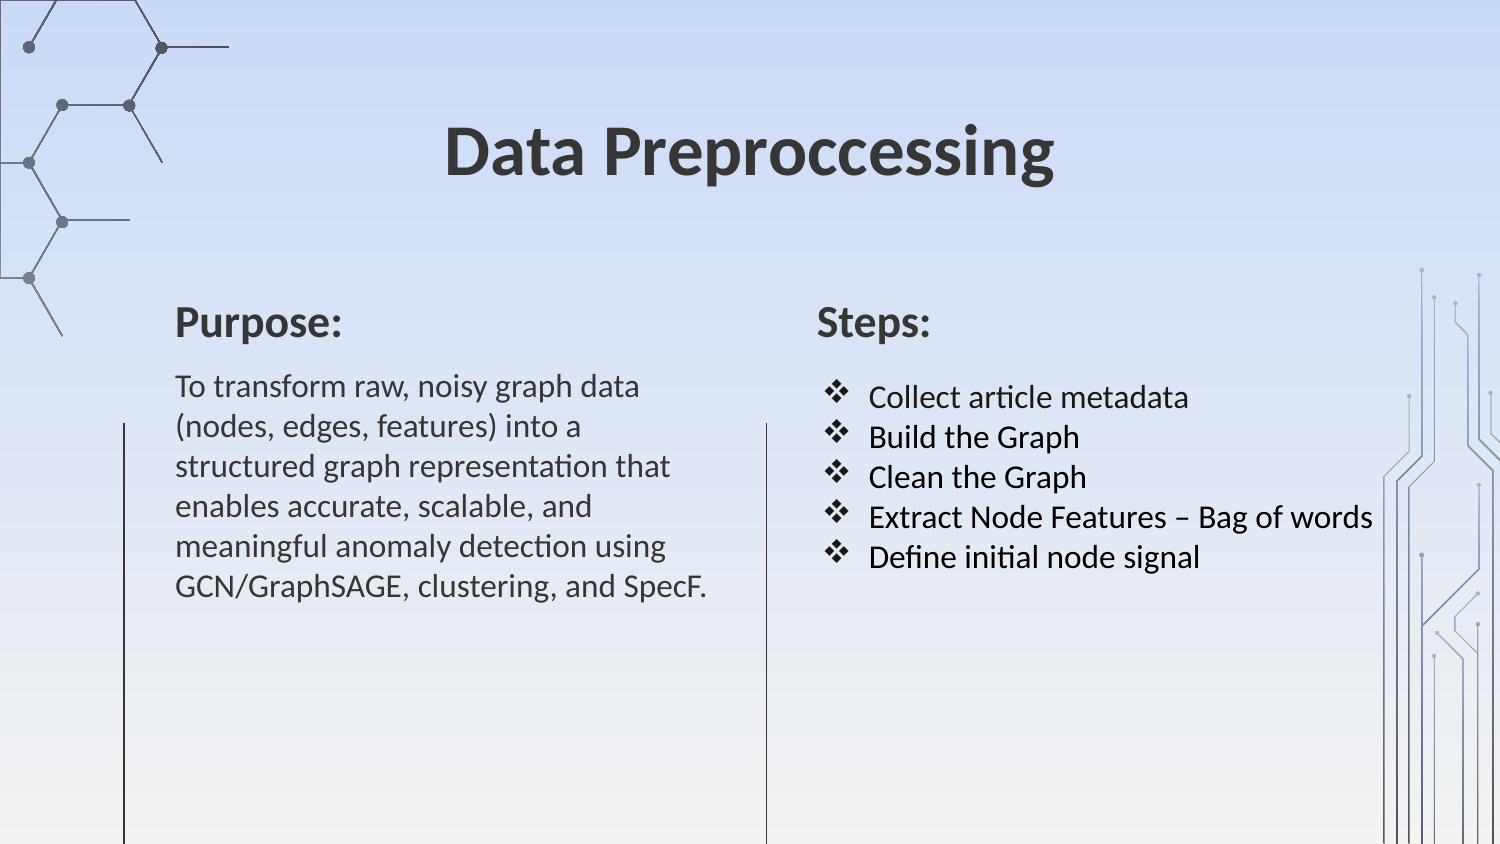

# Data Preproccessing
Purpose:
Steps:
To transform raw, noisy graph data (nodes, edges, features) into a structured graph representation that enables accurate, scalable, and meaningful anomaly detection using GCN/GraphSAGE, clustering, and SpecF.
Collect article metadata
Build the Graph
Clean the Graph
Extract Node Features – Bag of words
Define initial node signal